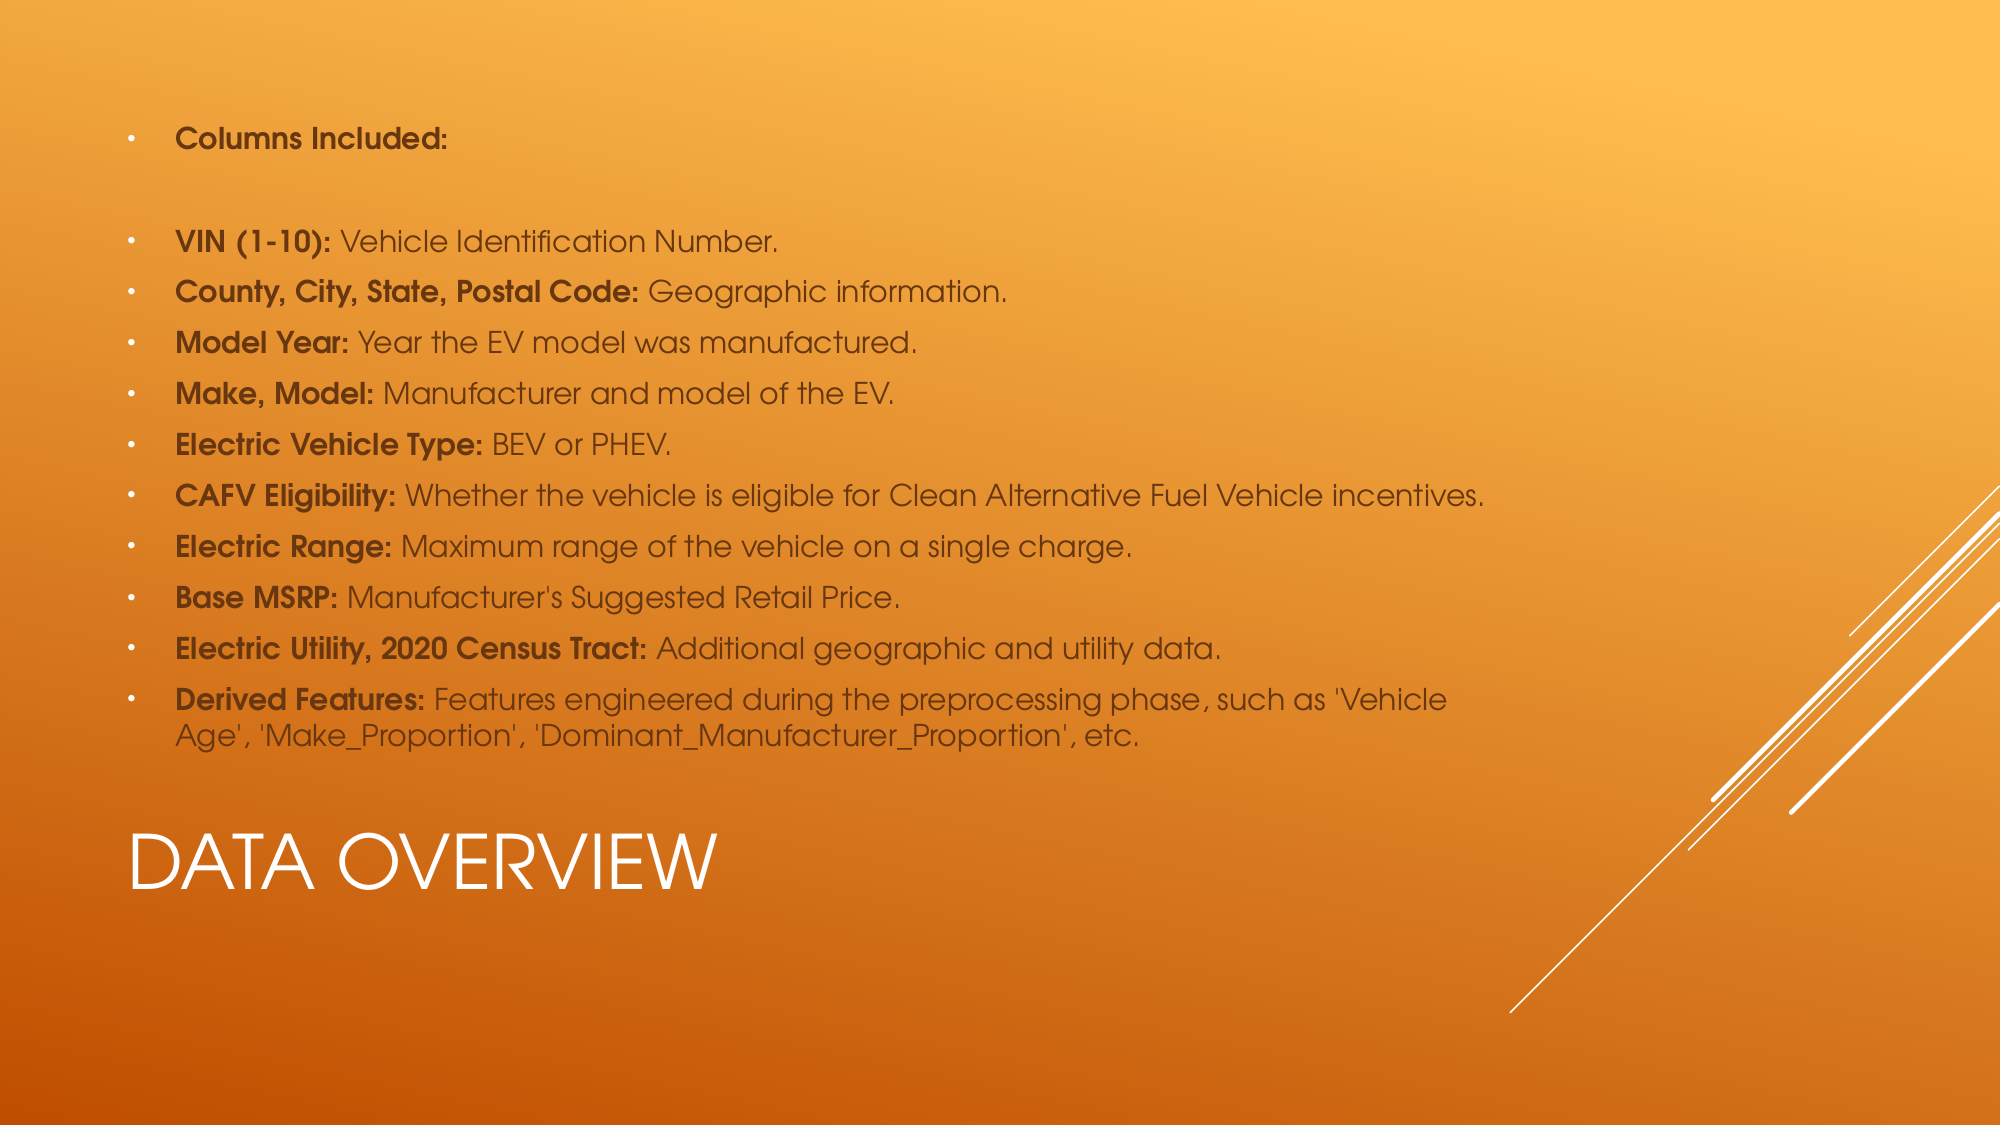

Columns Included:

VIN (1-10): Vehicle Identification Number.
County, City, State, Postal Code: Geographic information.
Model Year: Year the EV model was manufactured.
Make, Model: Manufacturer and model of the EV.
Electric Vehicle Type: BEV or PHEV.
CAFV Eligibility: Whether the vehicle is eligible for Clean Alternative Fuel Vehicle incentives.
Electric Range: Maximum range of the vehicle on a single charge.
Base MSRP: Manufacturer's Suggested Retail Price.
Electric Utility, 2020 Census Tract: Additional geographic and utility data.
Derived Features: Features engineered during the preprocessing phase, such as 'Vehicle Age', 'Make_Proportion', 'Dominant_Manufacturer_Proportion', etc.

# Data Overview